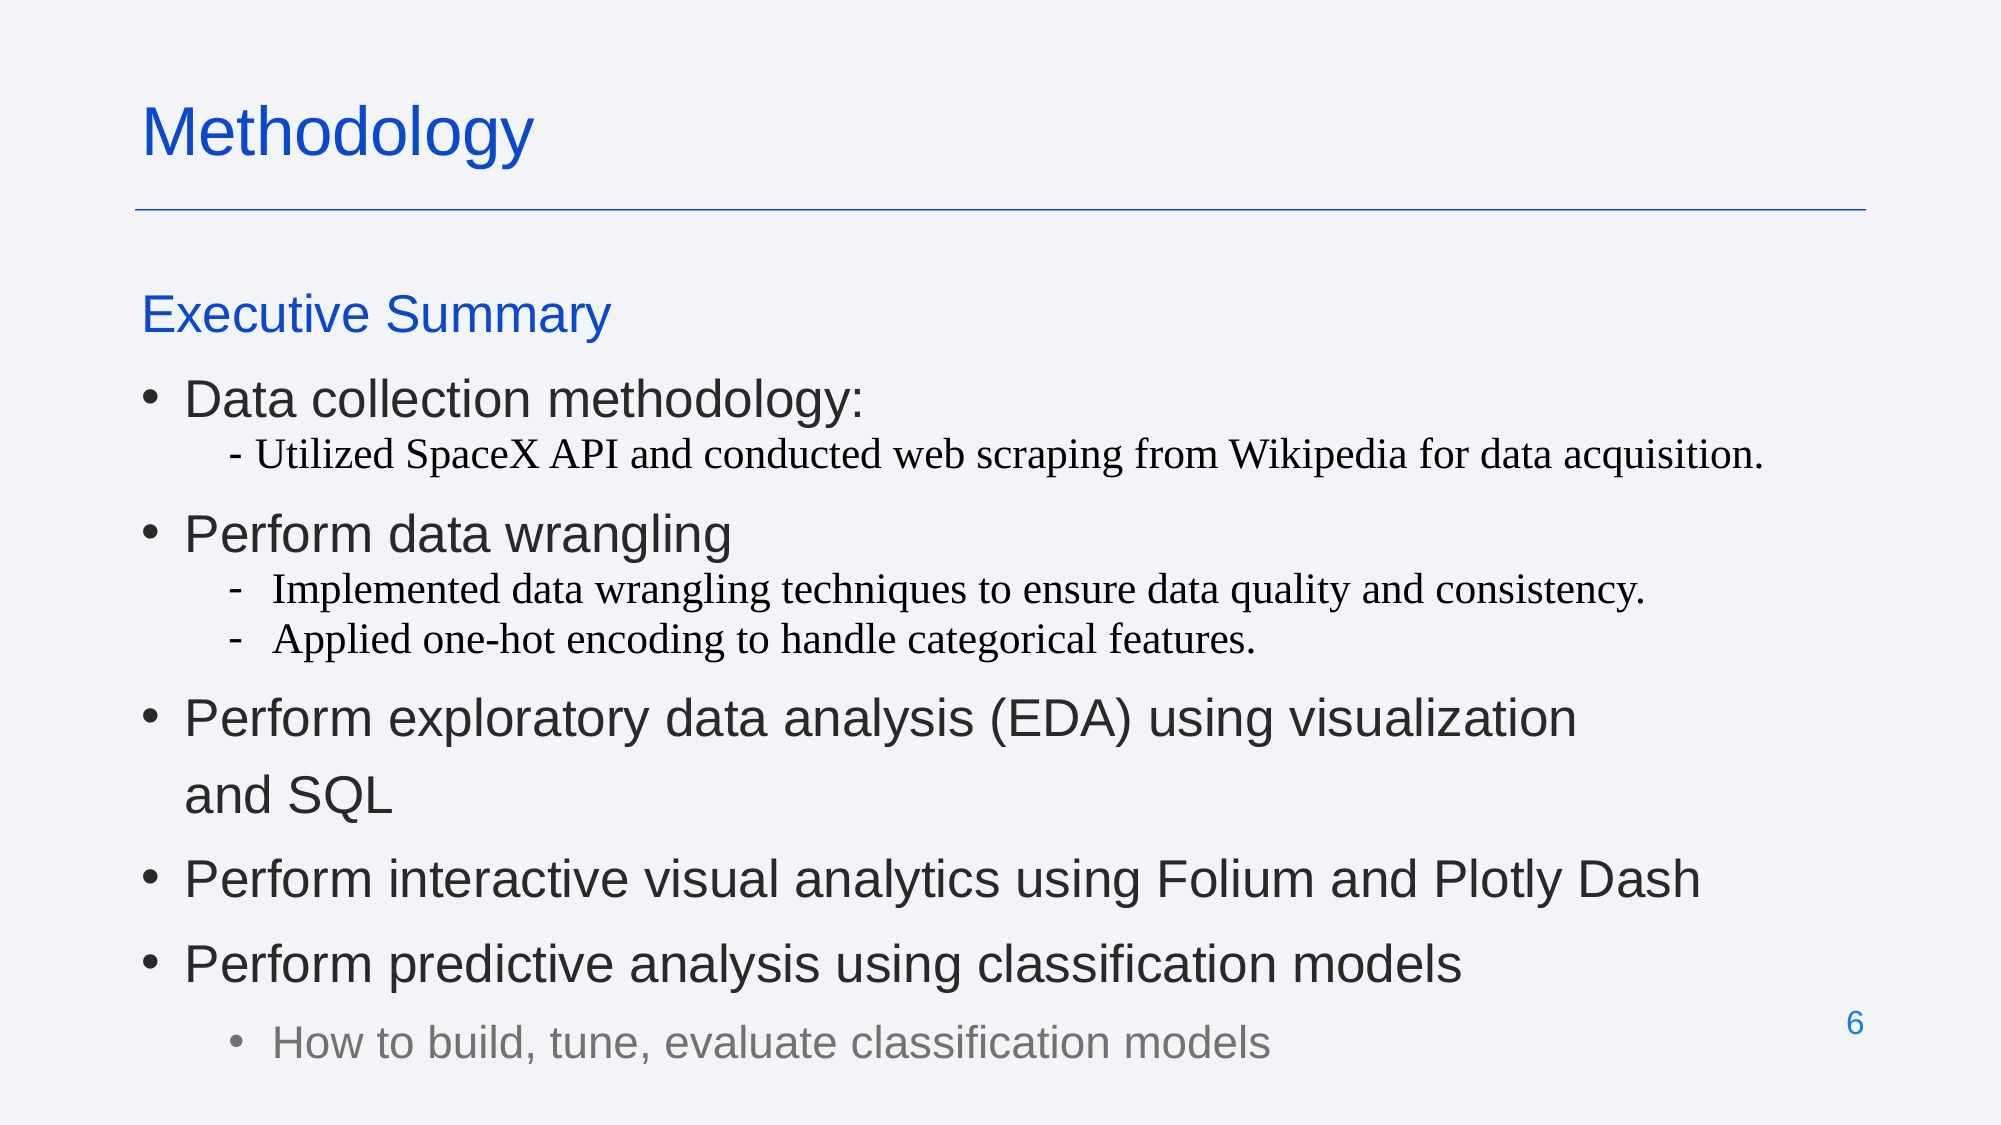

Methodology
Executive Summary
Data collection methodology:
- Utilized SpaceX API and conducted web scraping from Wikipedia for data acquisition.
Perform data wrangling
Implemented data wrangling techniques to ensure data quality and consistency.
Applied one-hot encoding to handle categorical features.
Perform exploratory data analysis (EDA) using visualization and SQL
Perform interactive visual analytics using Folium and Plotly Dash
Perform predictive analysis using classification models
How to build, tune, evaluate classification models

6